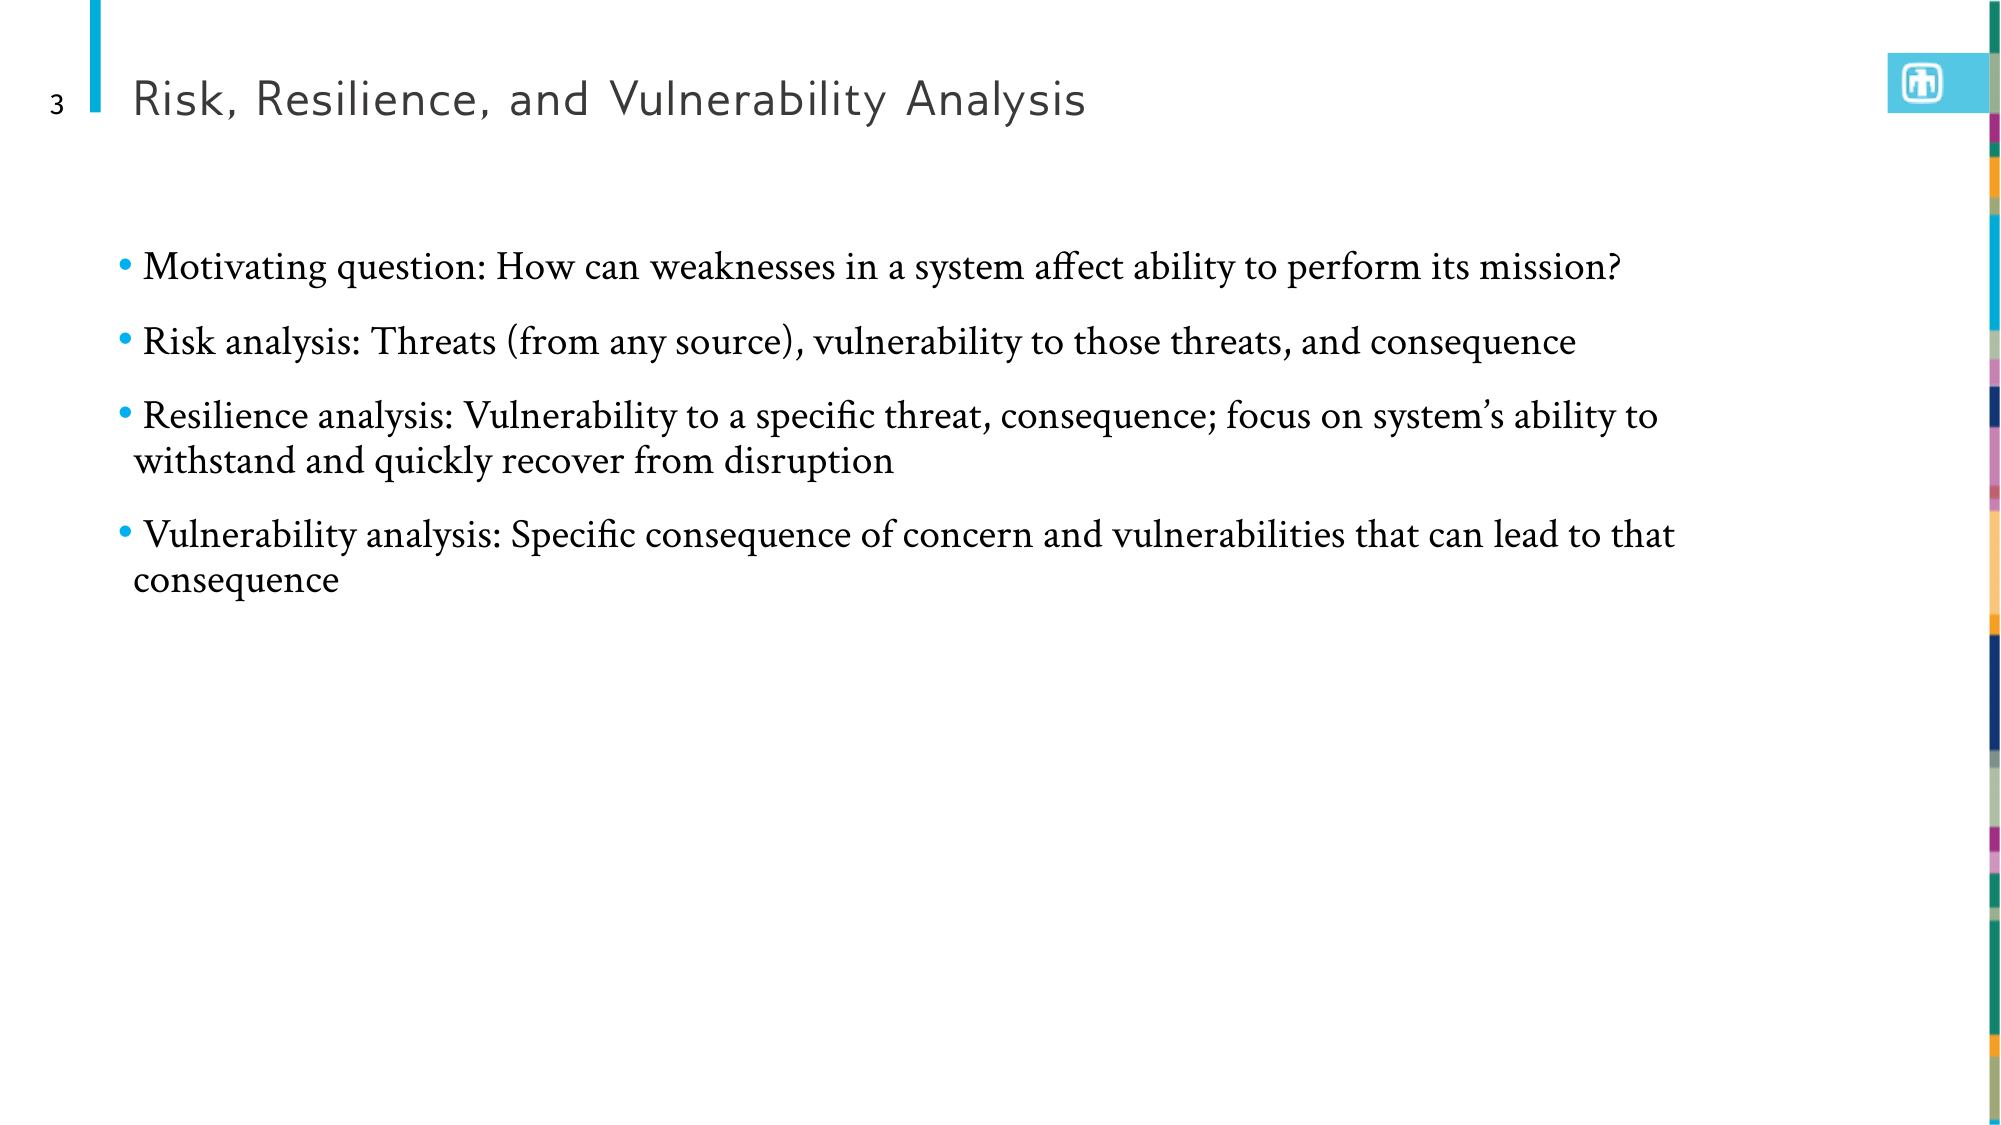

# Risk, Resilience, and Vulnerability Analysis
3
 Motivating question: How can weaknesses in a system affect ability to perform its mission?
 Risk analysis: Threats (from any source), vulnerability to those threats, and consequence
 Resilience analysis: Vulnerability to a specific threat, consequence; focus on system’s ability to withstand and quickly recover from disruption
 Vulnerability analysis: Specific consequence of concern and vulnerabilities that can lead to that consequence